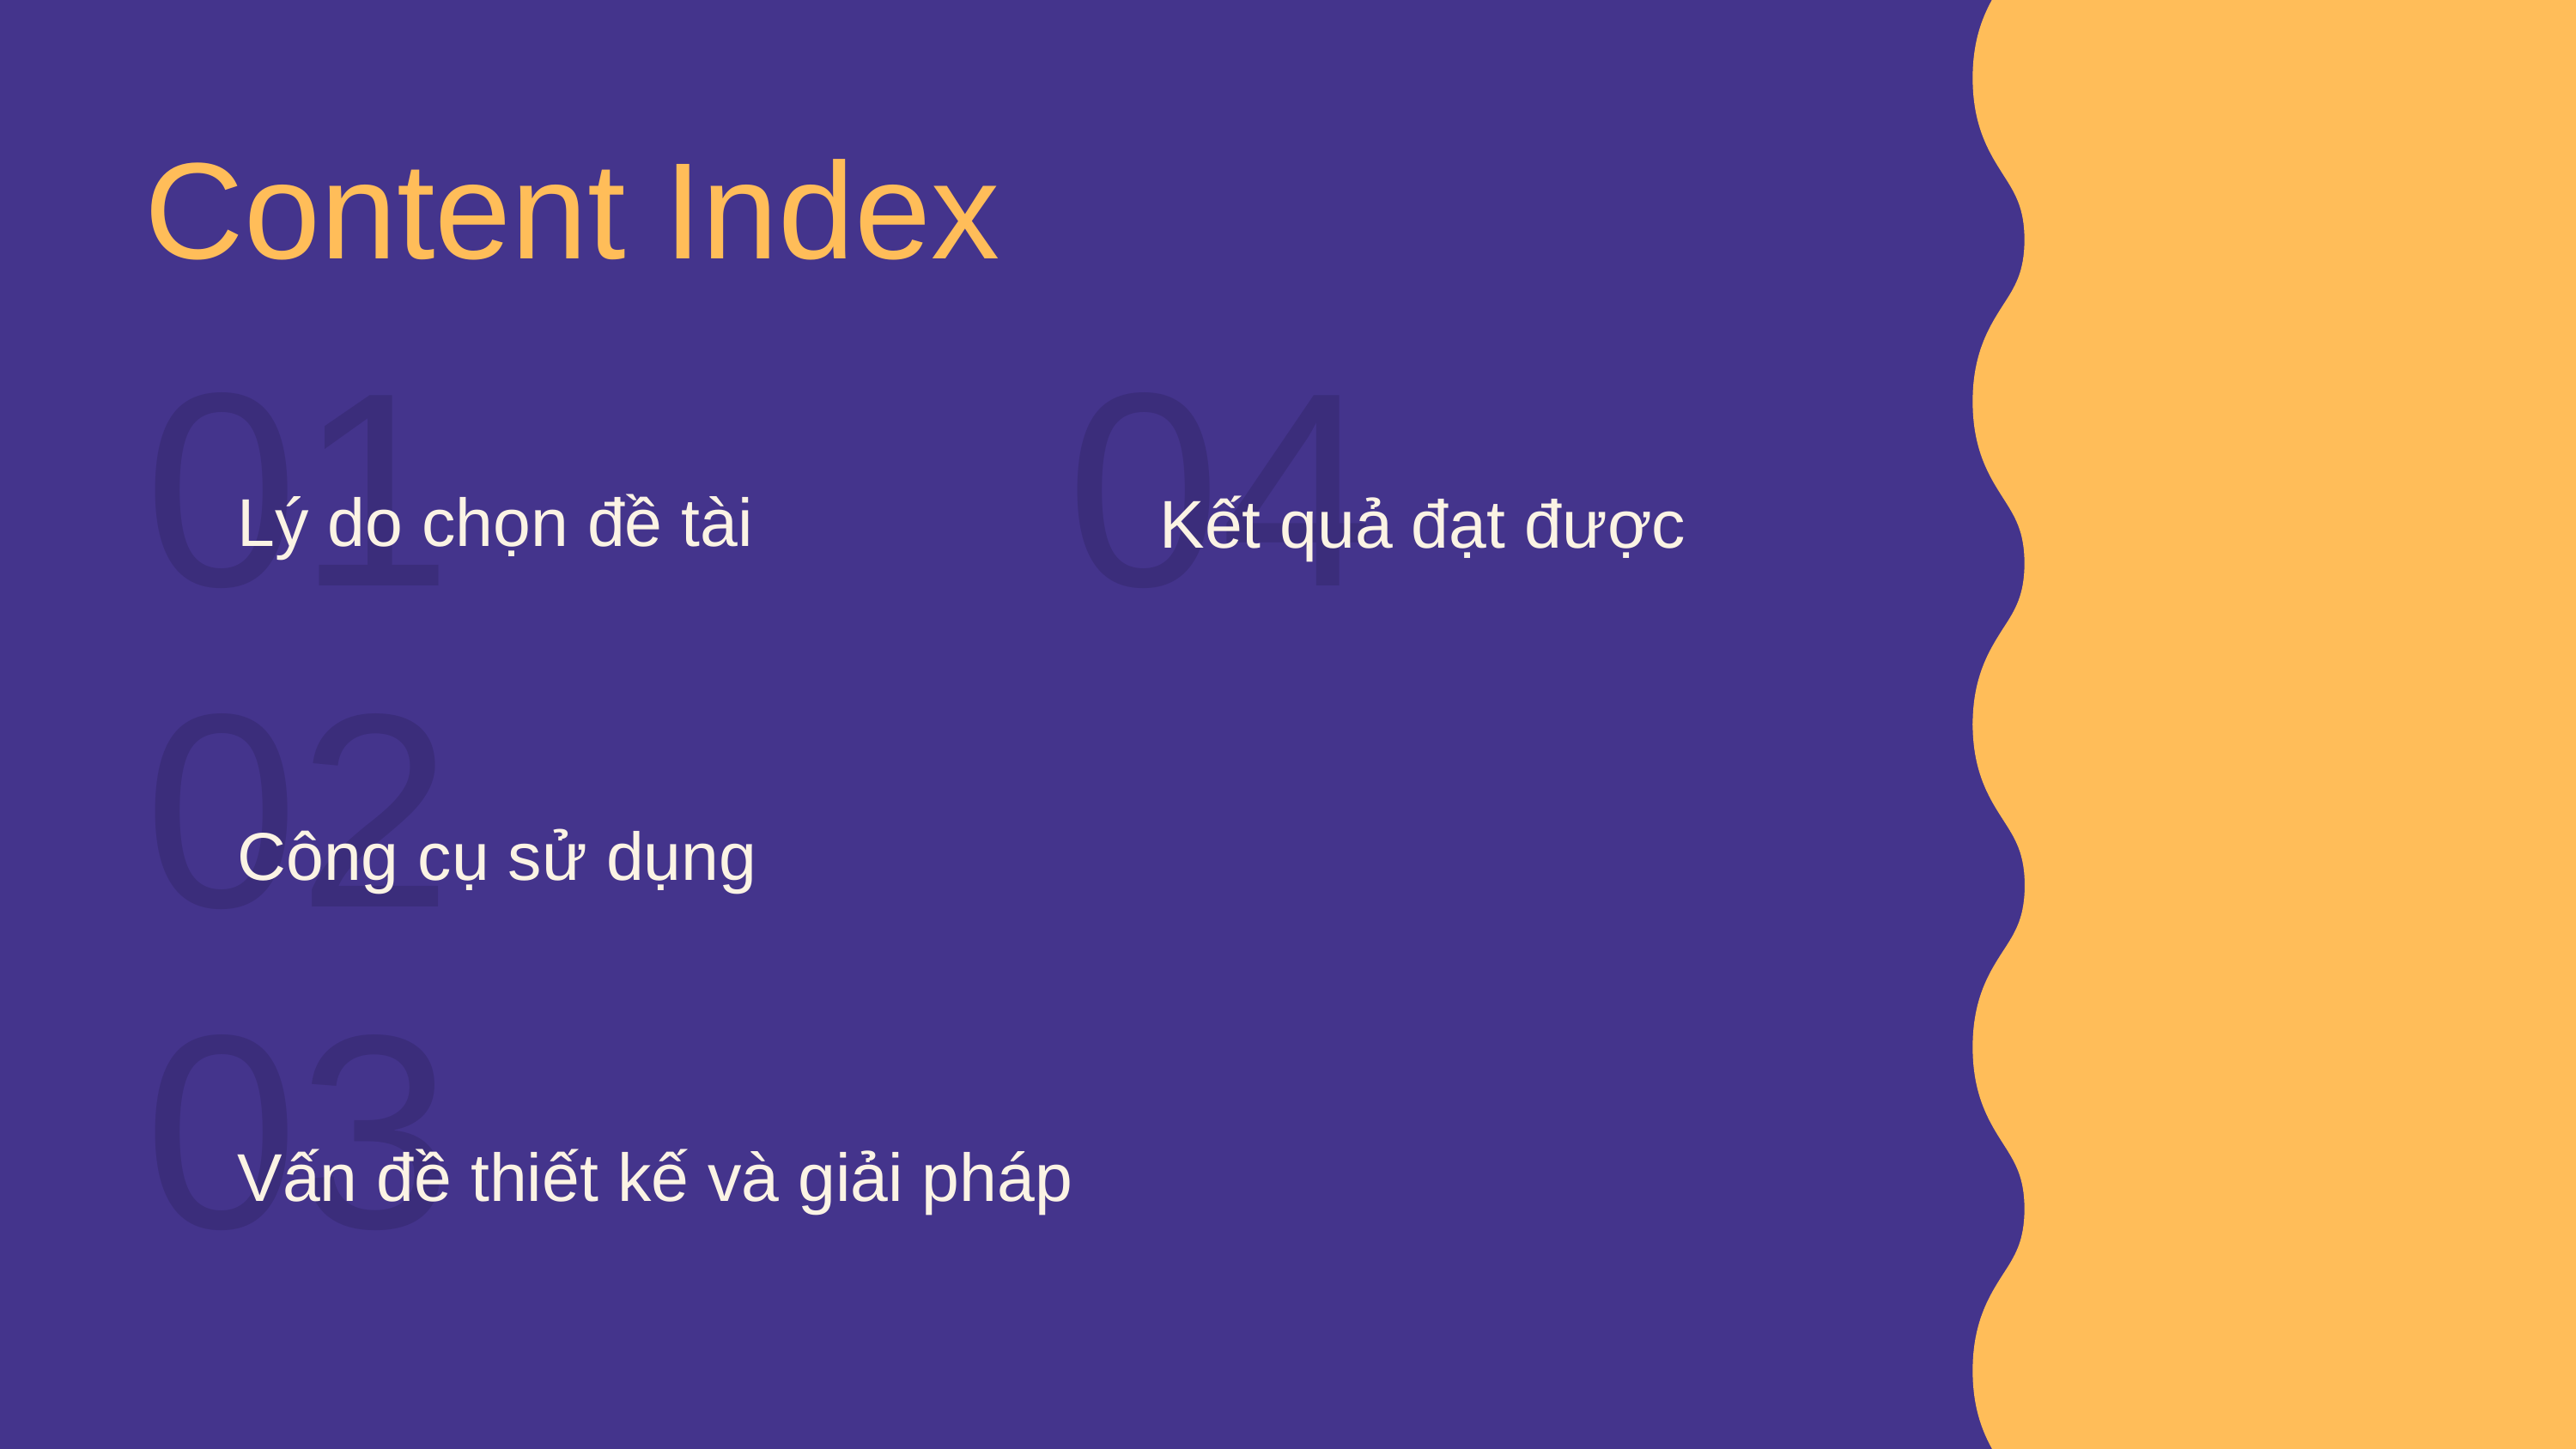

Content Index
01
04
Lý do chọn đề tài
Kết quả đạt được
02
Công cụ sử dụng
03

Vấn đề thiết kế và giải pháp